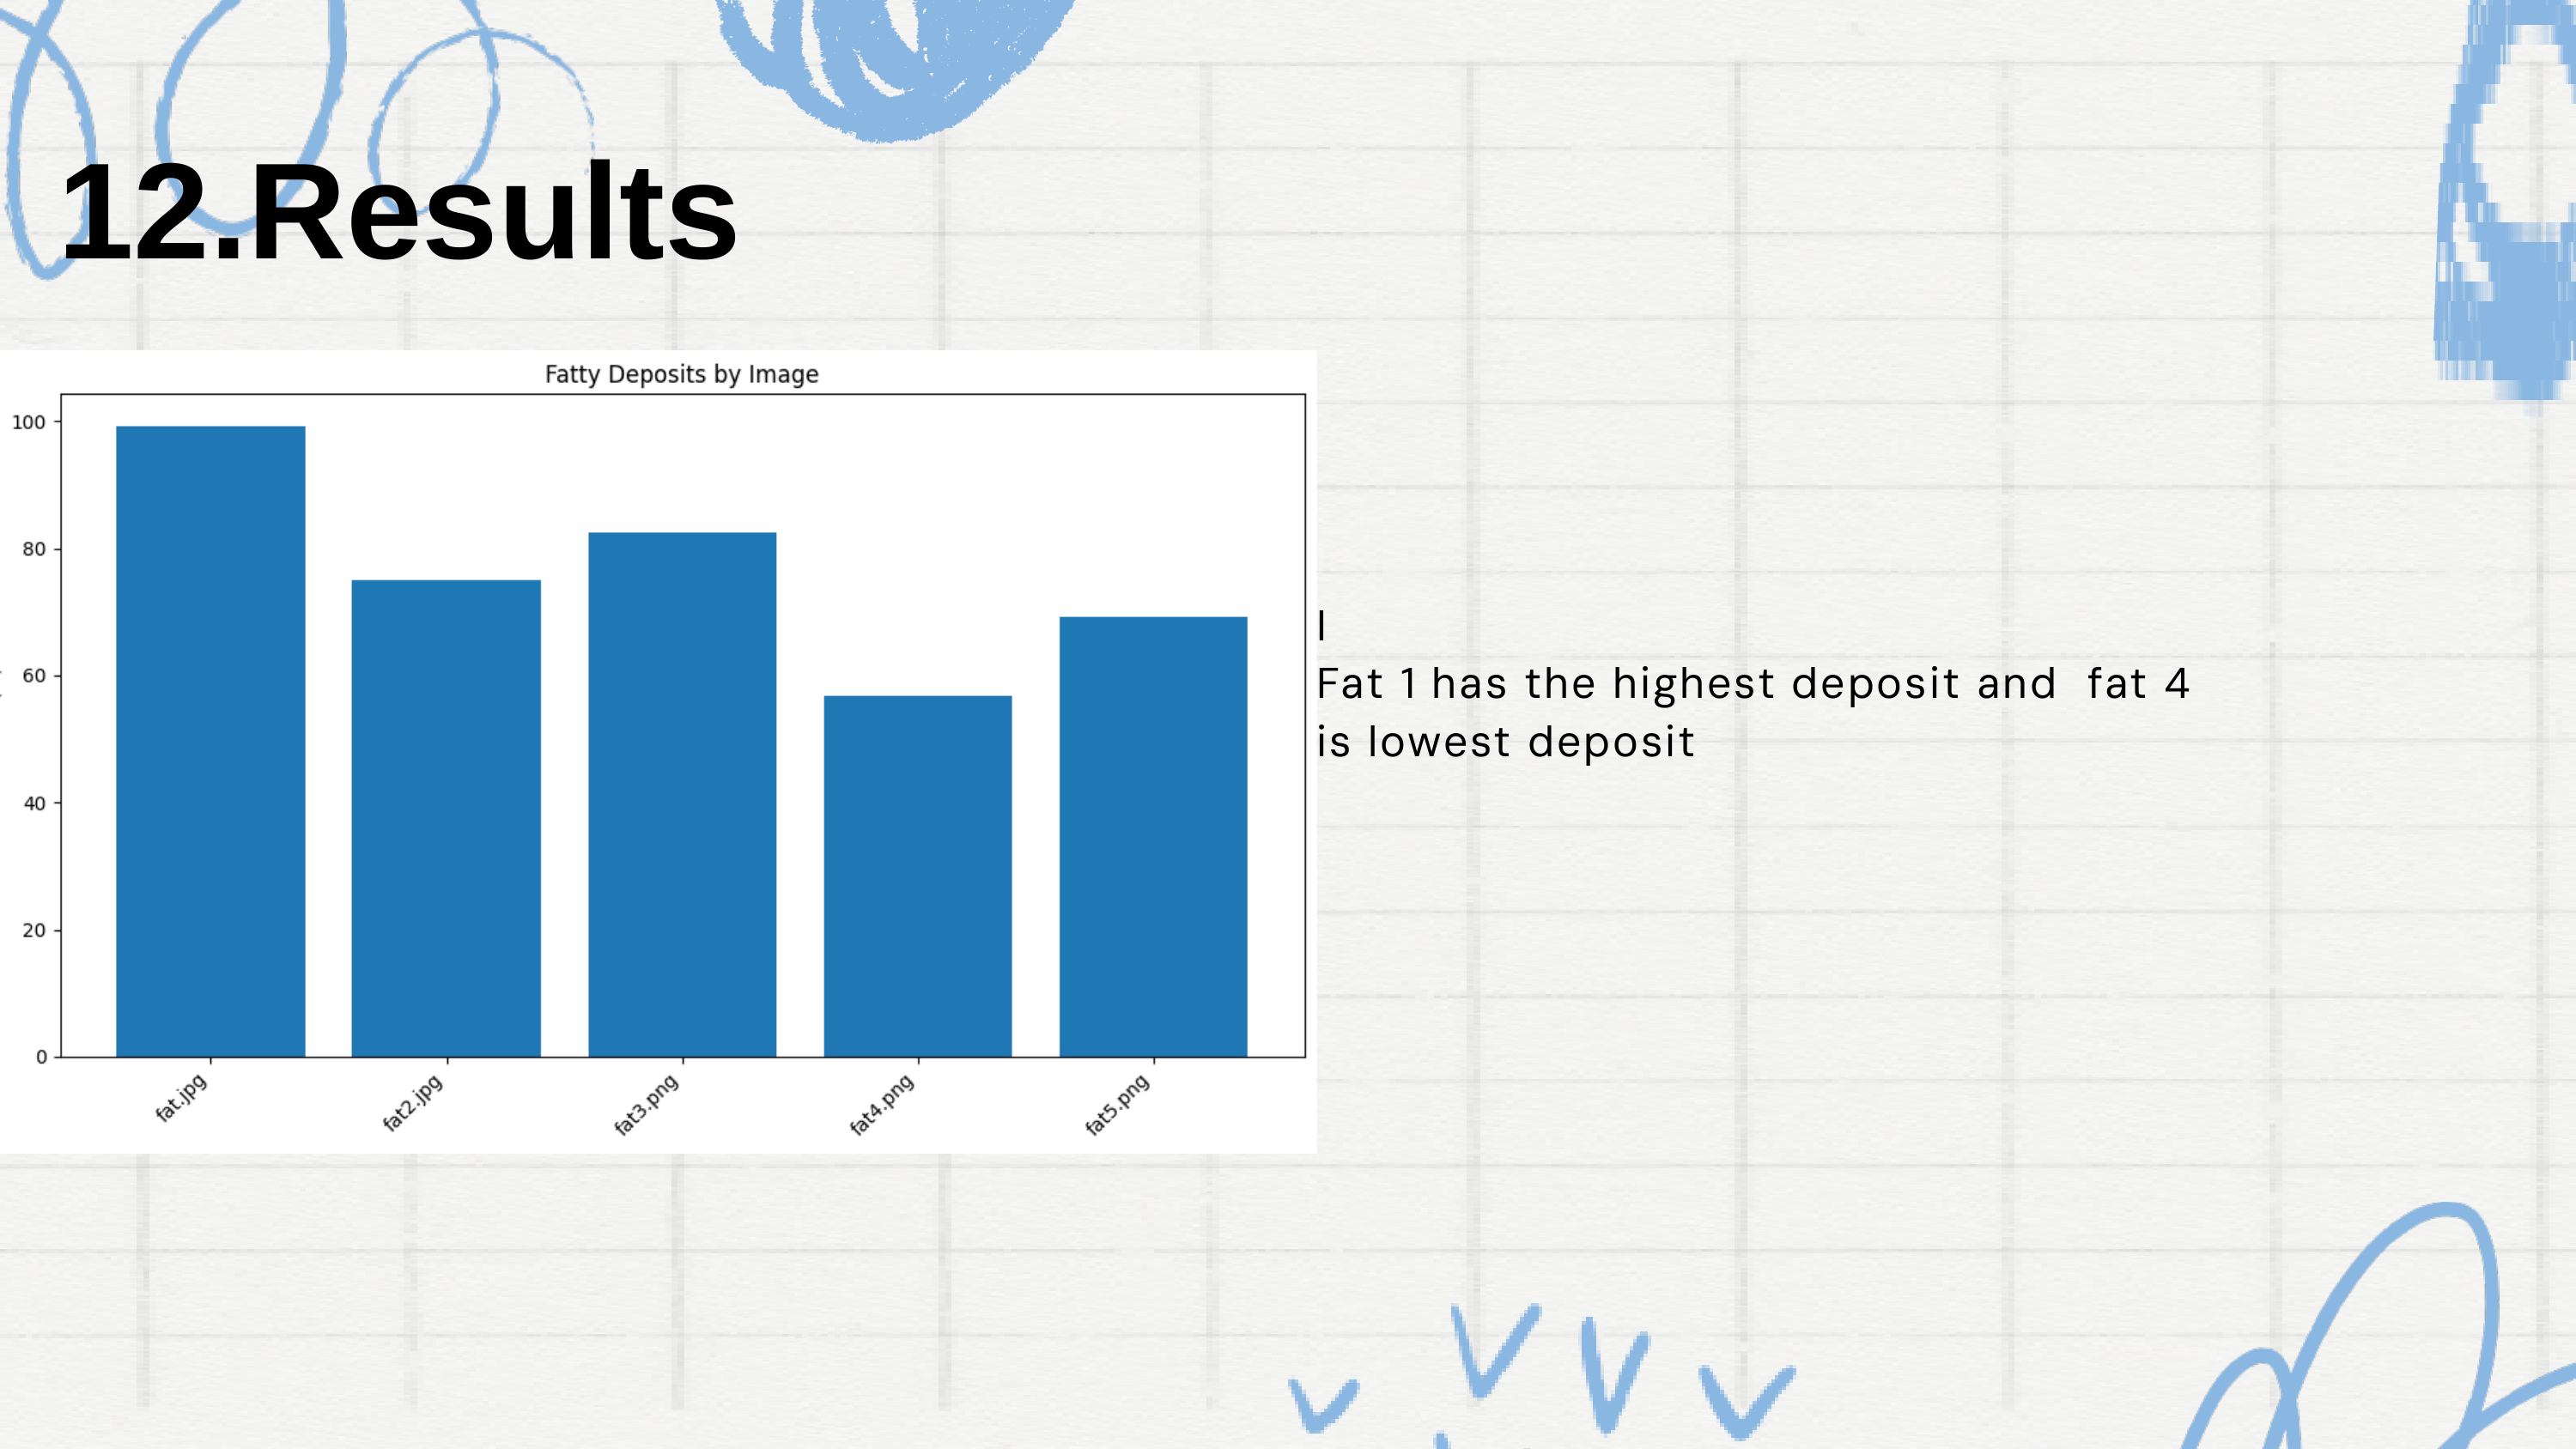

12.Results

I
Fat 1 has the highest deposit and  fat 4
is lowest deposit